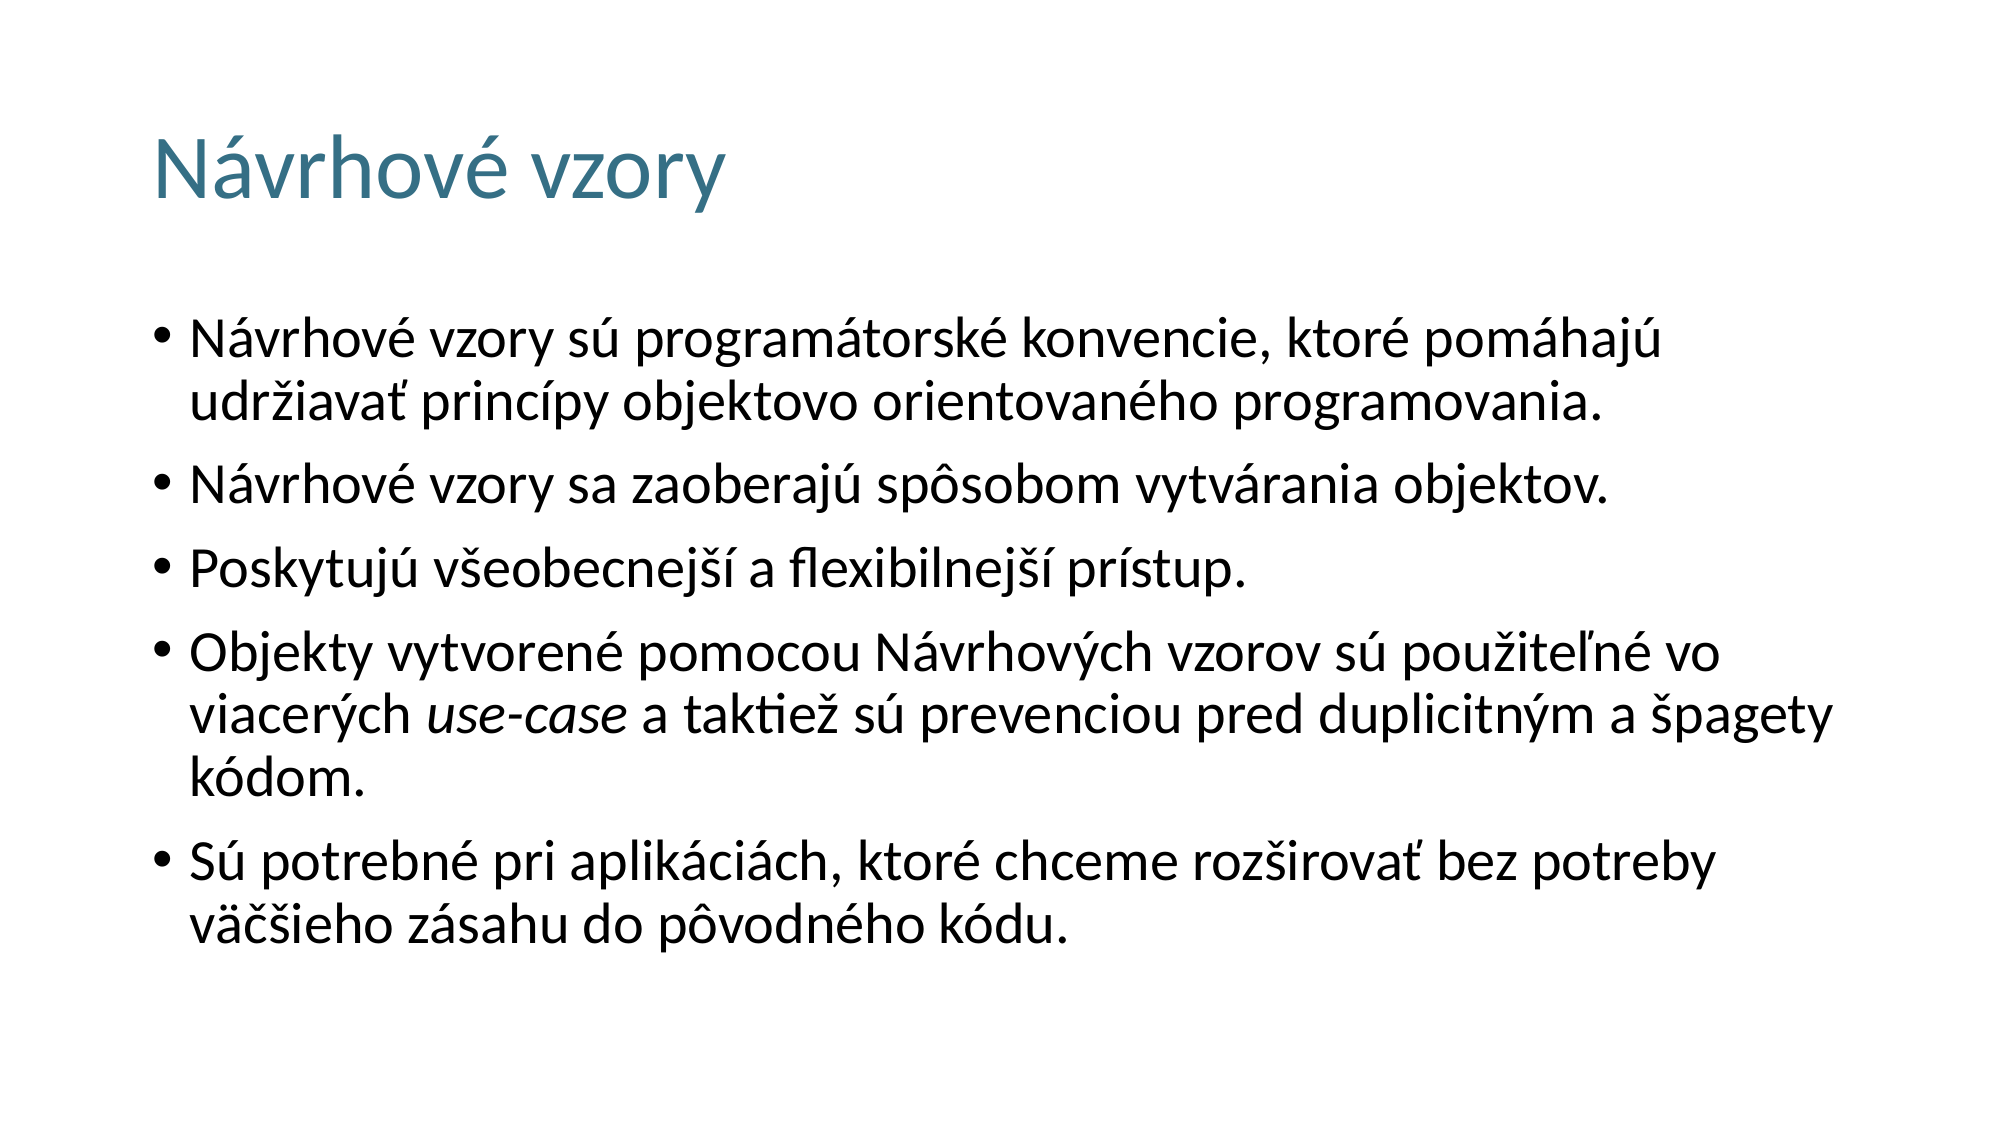

# Návrhové vzory
Návrhové vzory sú programátorské konvencie, ktoré pomáhajú udržiavať princípy objektovo orientovaného programovania.
Návrhové vzory sa zaoberajú spôsobom vytvárania objektov.
Poskytujú všeobecnejší a flexibilnejší prístup.
Objekty vytvorené pomocou Návrhových vzorov sú použiteľné vo viacerých use-case a taktiež sú prevenciou pred duplicitným a špagety kódom.
Sú potrebné pri aplikáciách, ktoré chceme rozširovať bez potreby väčšieho zásahu do pôvodného kódu.